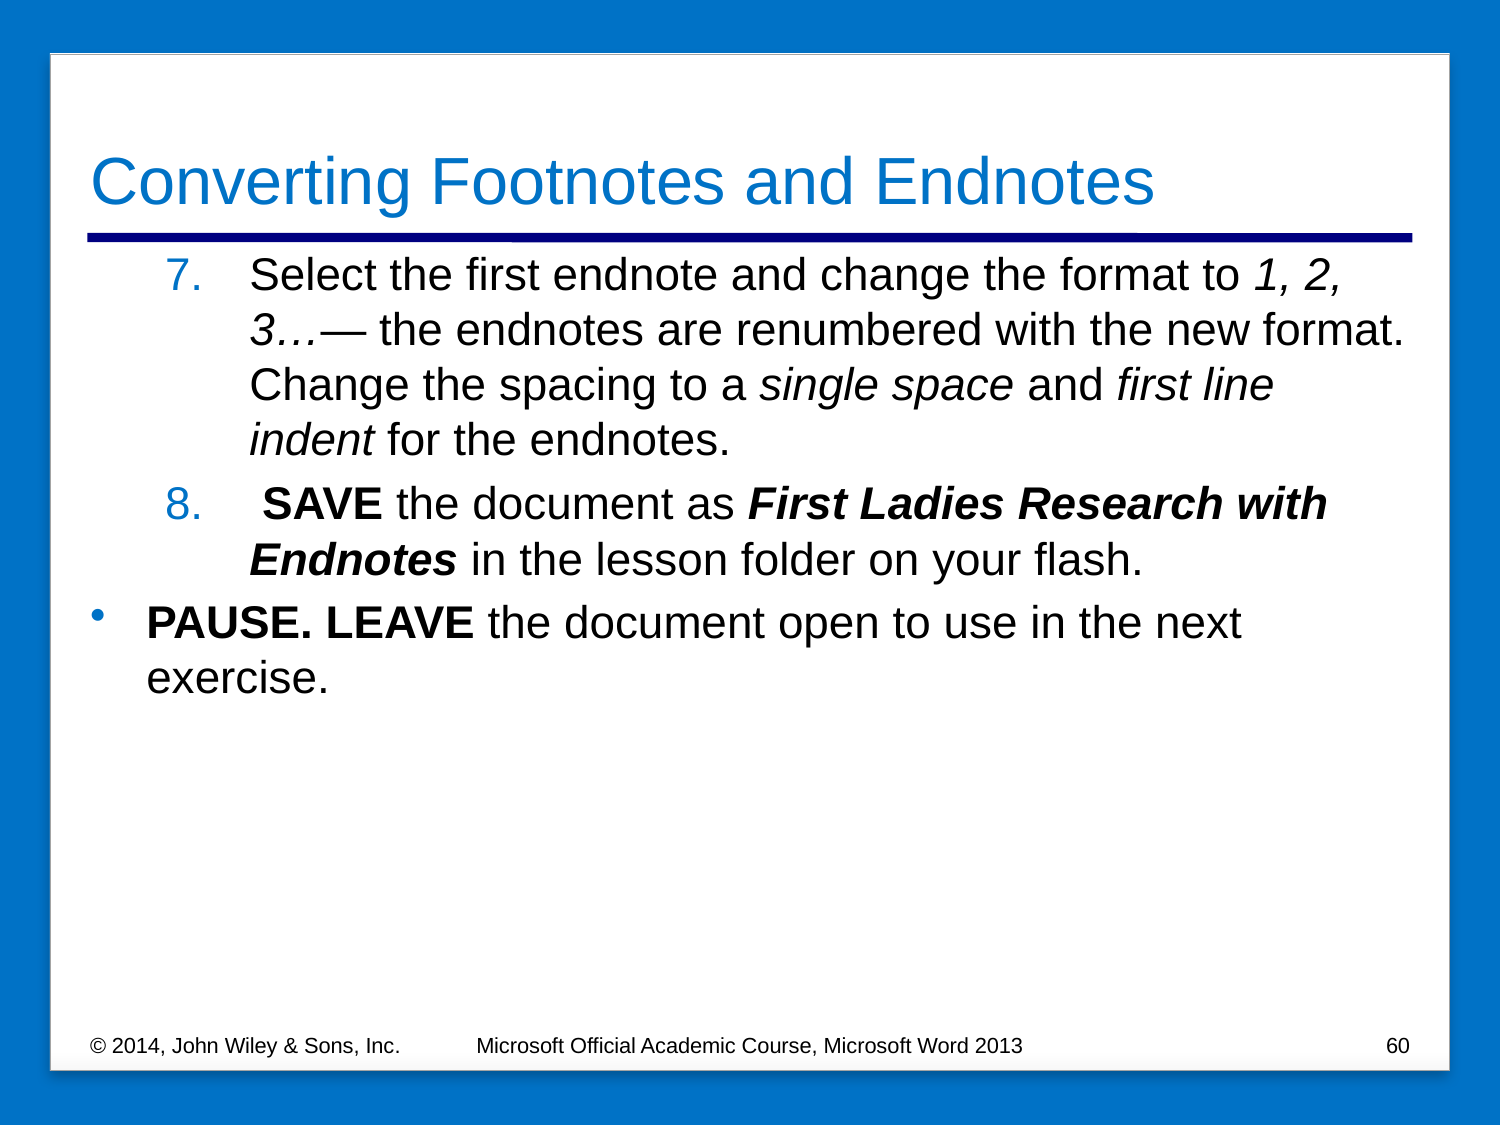

# Converting Footnotes and Endnotes
Select the first endnote and change the format to 1, 2, 3…— the endnotes are renumbered with the new format. Change the spacing to a single space and first line indent for the endnotes.
 SAVE the document as First Ladies Research with Endnotes in the lesson folder on your flash.
PAUSE. LEAVE the document open to use in the next exercise.
© 2014, John Wiley & Sons, Inc.
Microsoft Official Academic Course, Microsoft Word 2013
60